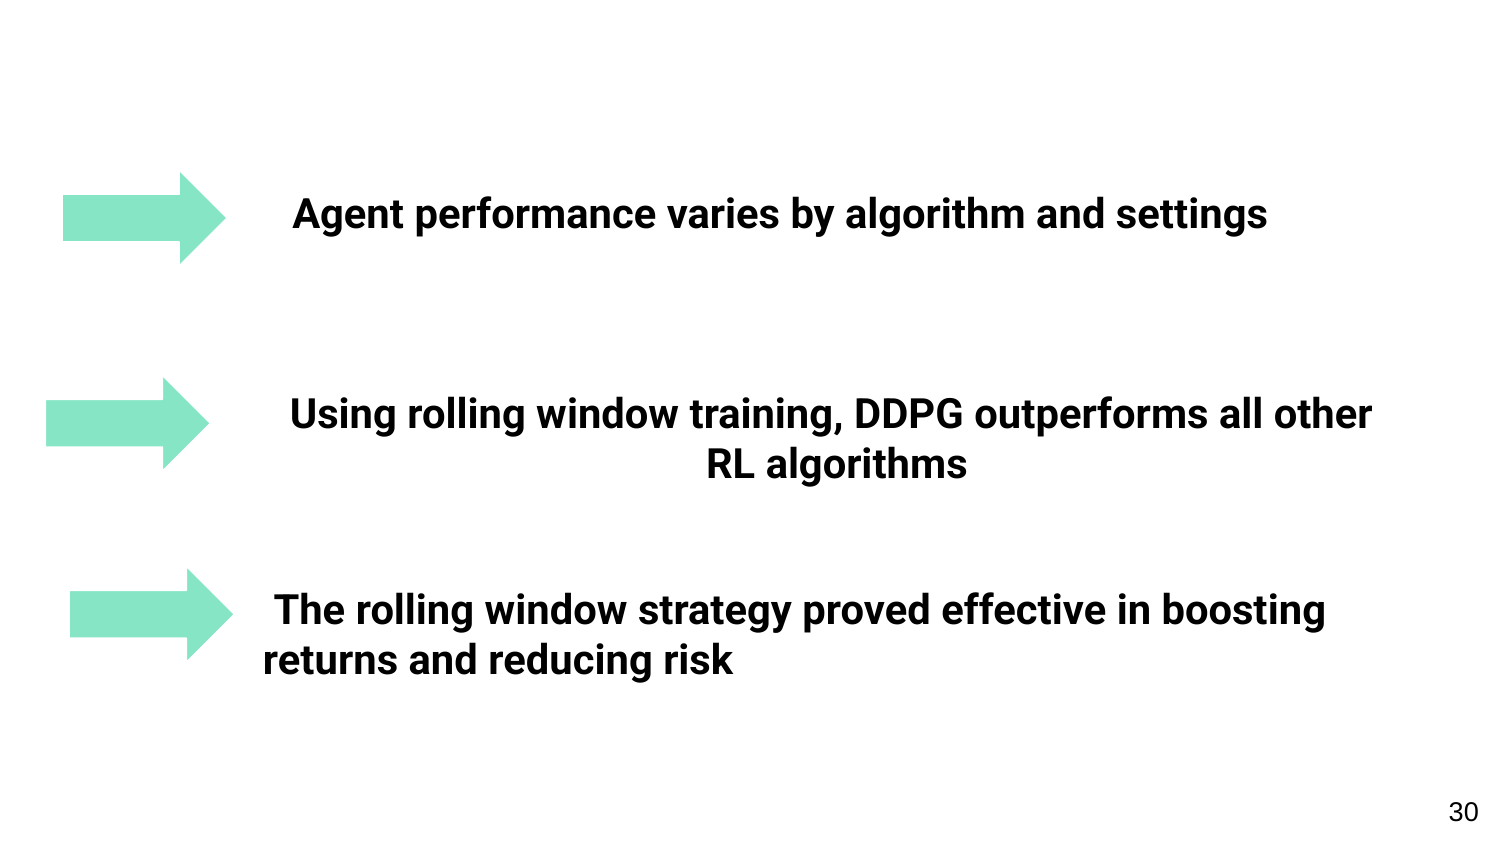

Agent performance varies by algorithm and settings

Using rolling window training, DDPG outperforms all other
 RL algorithms

 The rolling window strategy proved effective in boosting    returns and reducing risk

30